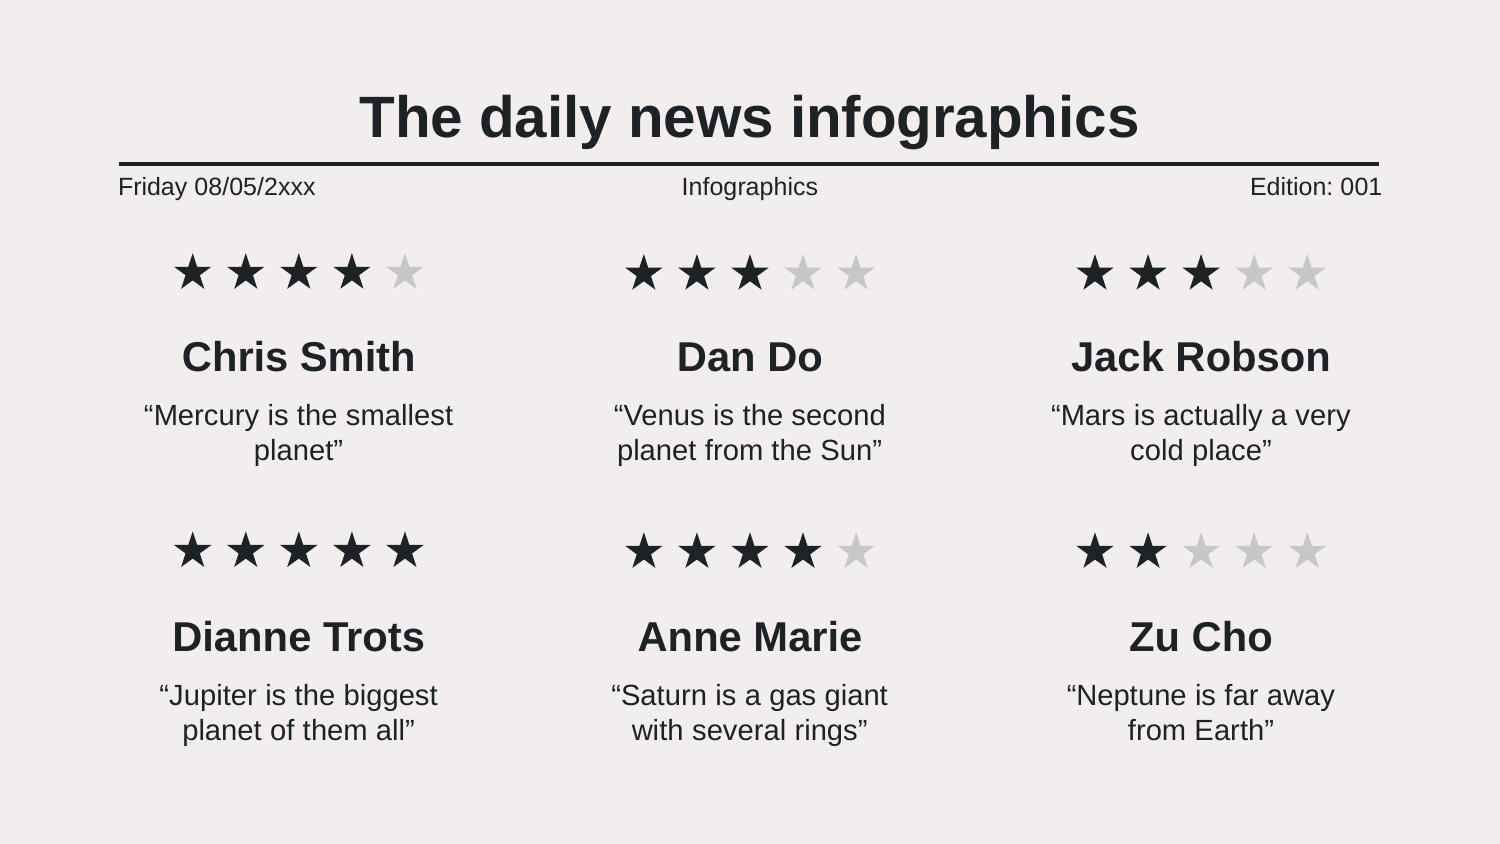

# The daily news infographics
Friday 08/05/2xxx
Infographics
Edition: 001

Chris Smith
“Mercury is the smallest planet”
Dan Do
Jack Robson
“Venus is the second planet from the Sun”
“Mars is actually a very cold place”

Dianne Trots
“Jupiter is the biggest planet of them all”
Anne Marie
“Saturn is a gas giant with several rings”
Zu Cho
“Neptune is far away from Earth”